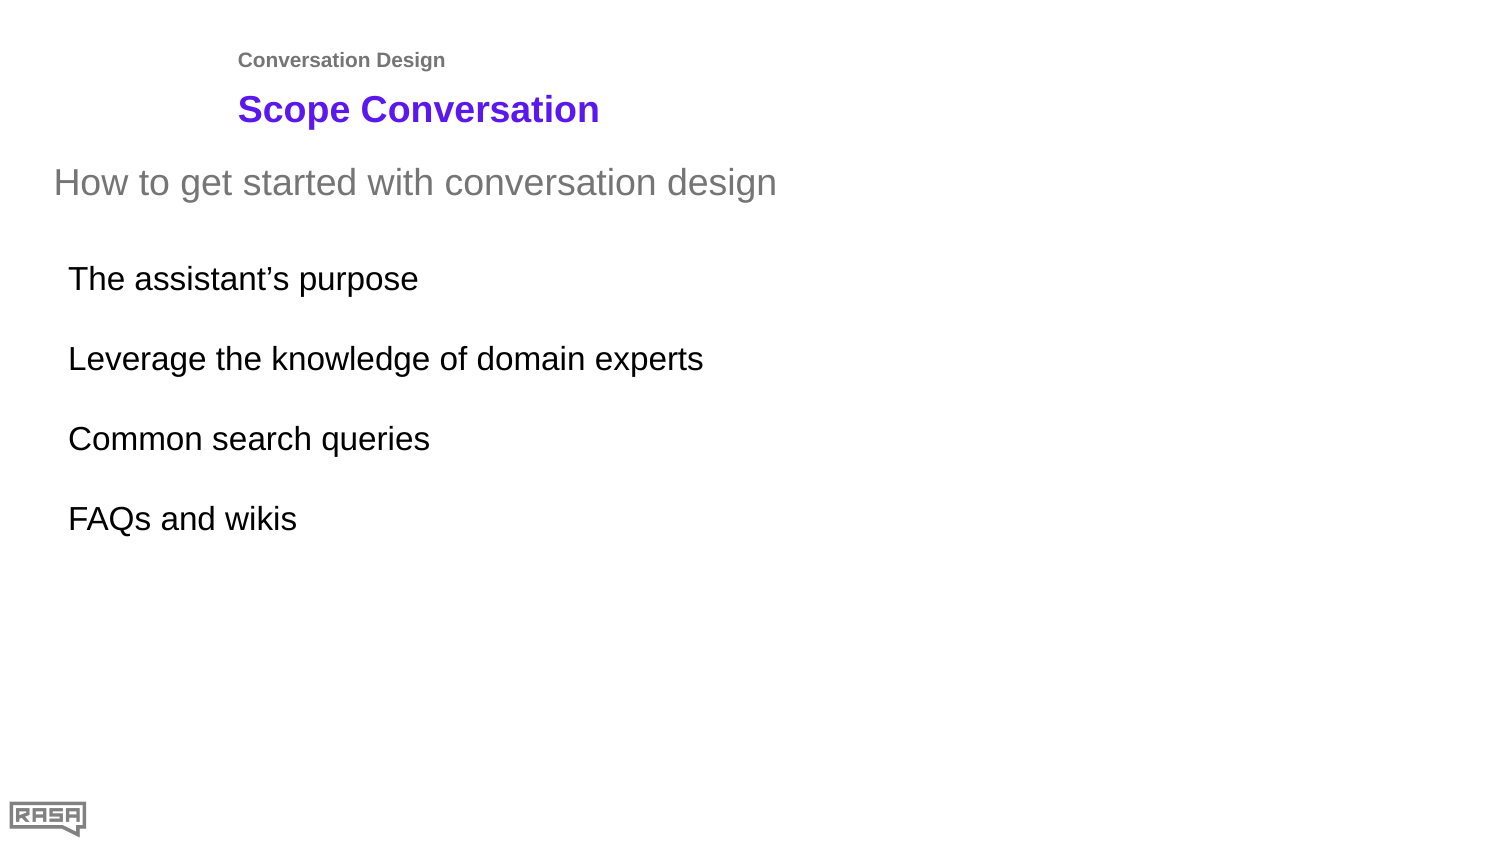

Conversation Design
# Scope Conversation
How to get started with conversation design

The assistant’s purpose

Leverage the knowledge of domain experts

Common search queries

FAQs and wikis